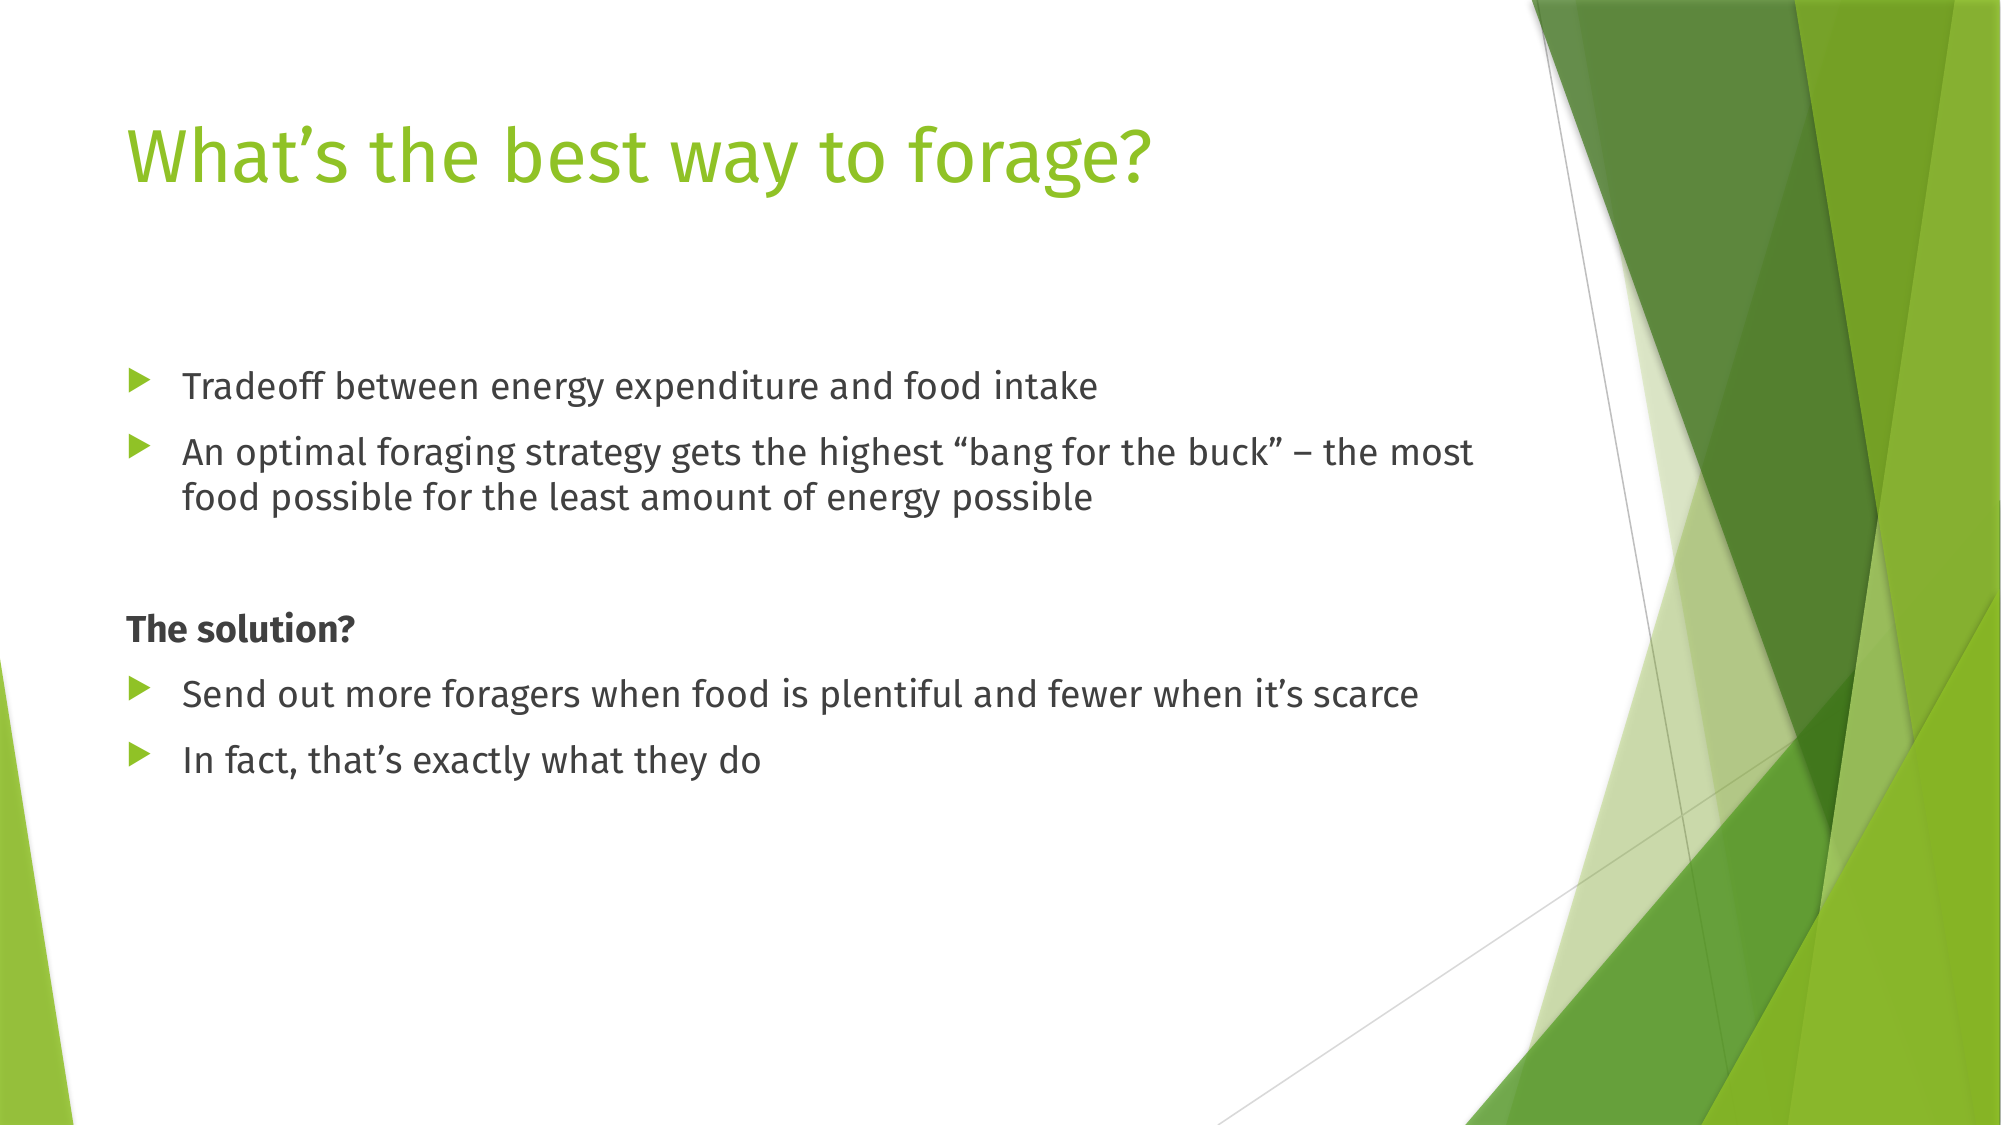

# What’s the best way to forage?
Tradeoff between energy expenditure and food intake
An optimal foraging strategy gets the highest “bang for the buck” – the most food possible for the least amount of energy possible

The solution?
Send out more foragers when food is plentiful and fewer when it’s scarce
In fact, that’s exactly what they do